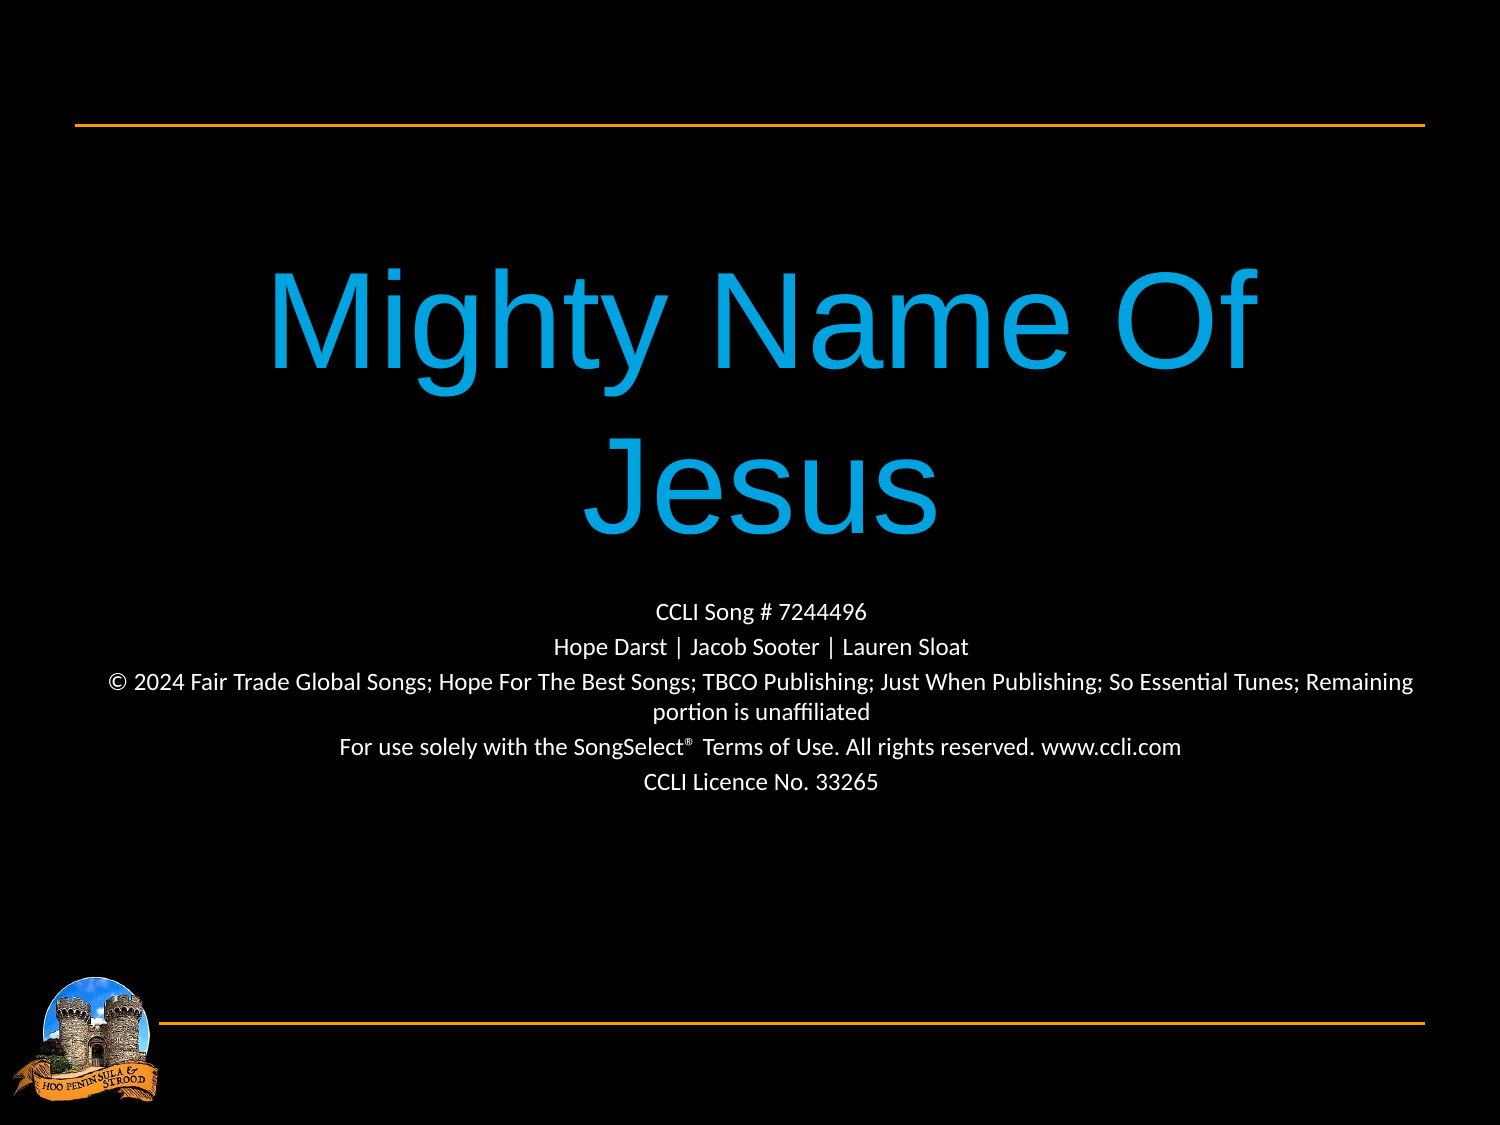

Mighty Name Of Jesus
CCLI Song # 7244496
Hope Darst | Jacob Sooter | Lauren Sloat
© 2024 Fair Trade Global Songs; Hope For The Best Songs; TBCO Publishing; Just When Publishing; So Essential Tunes; Remaining portion is unaffiliated
For use solely with the SongSelect® Terms of Use. All rights reserved. www.ccli.com
CCLI Licence No. 33265